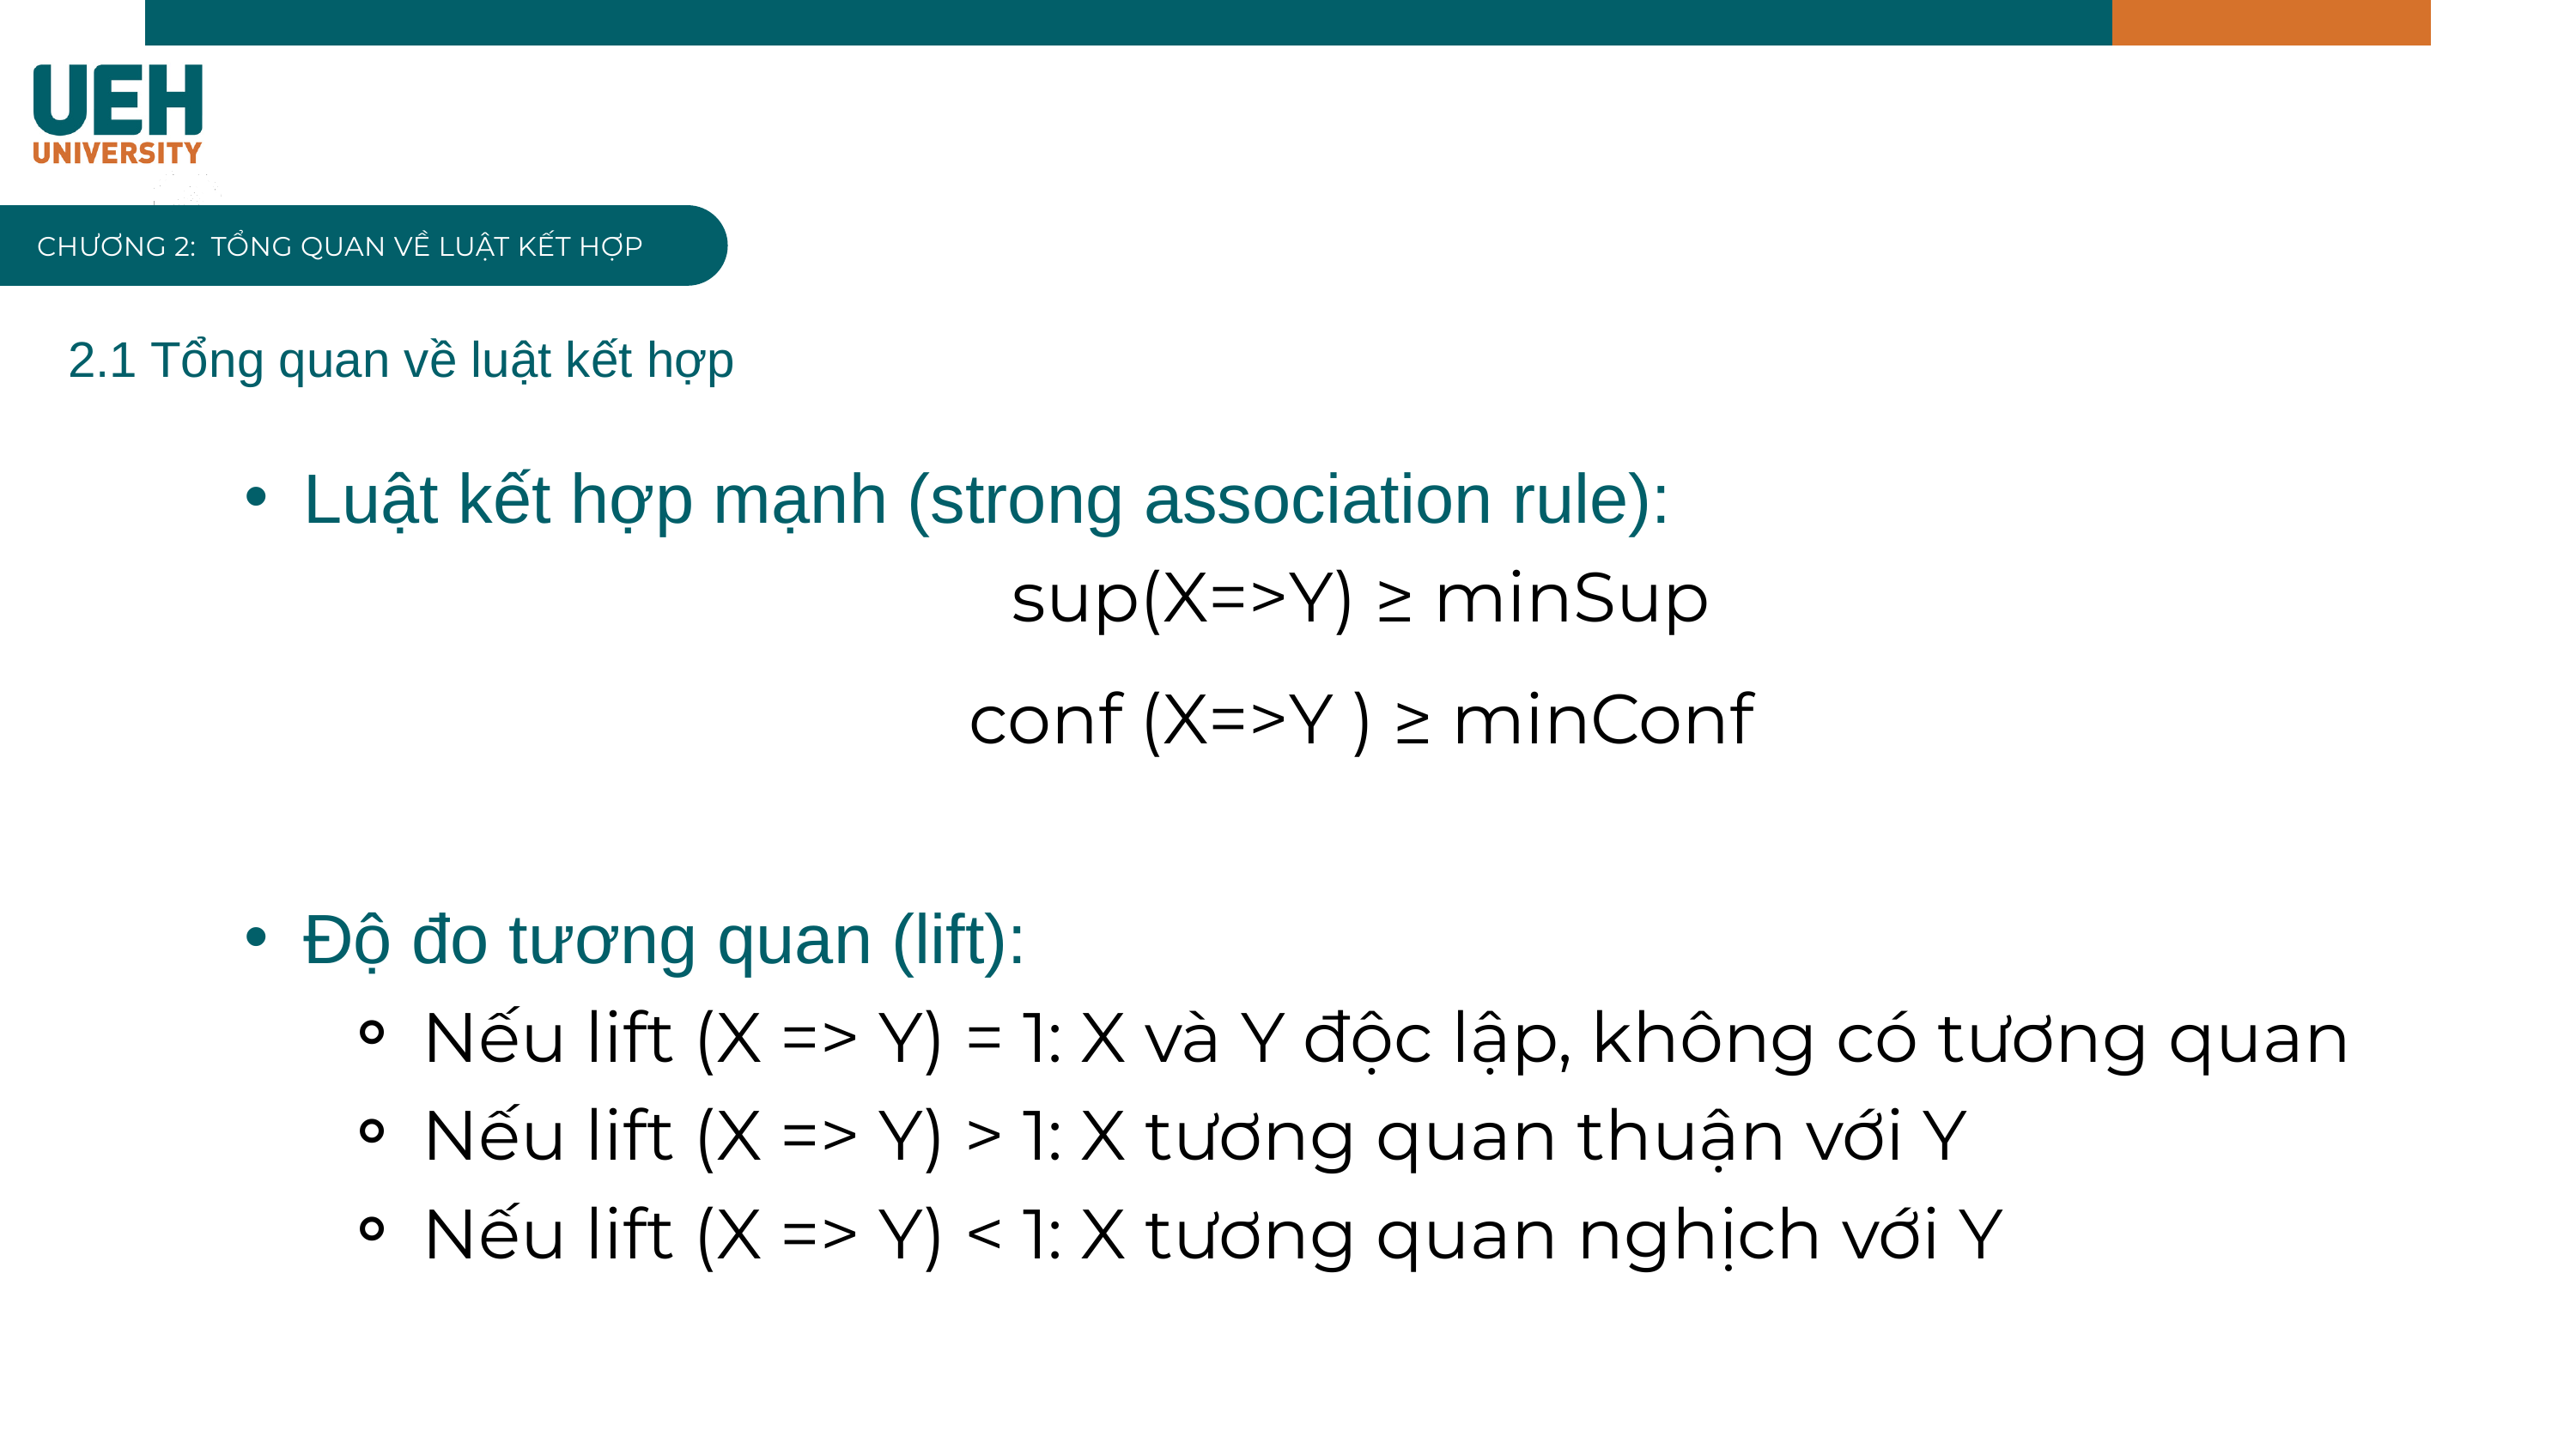

INFOGRAPHIC

CHƯƠNG 2:  TỔNG QUAN VỀ LUẬT KẾT HỢP

2.1 Tổng quan về luật kết hợp
Luật kết hợp mạnh (strong association rule):
sup(X=>Y) ≥ minSup
conf (X=>Y ) ≥ minConf

Độ đo tương quan (lift):
Nếu lift (X => Y) = 1: X và Y độc lập, không có tương quan
Nếu lift (X => Y) > 1: X tương quan thuận với Y
Nếu lift (X => Y) < 1: X tương quan nghịch với Y